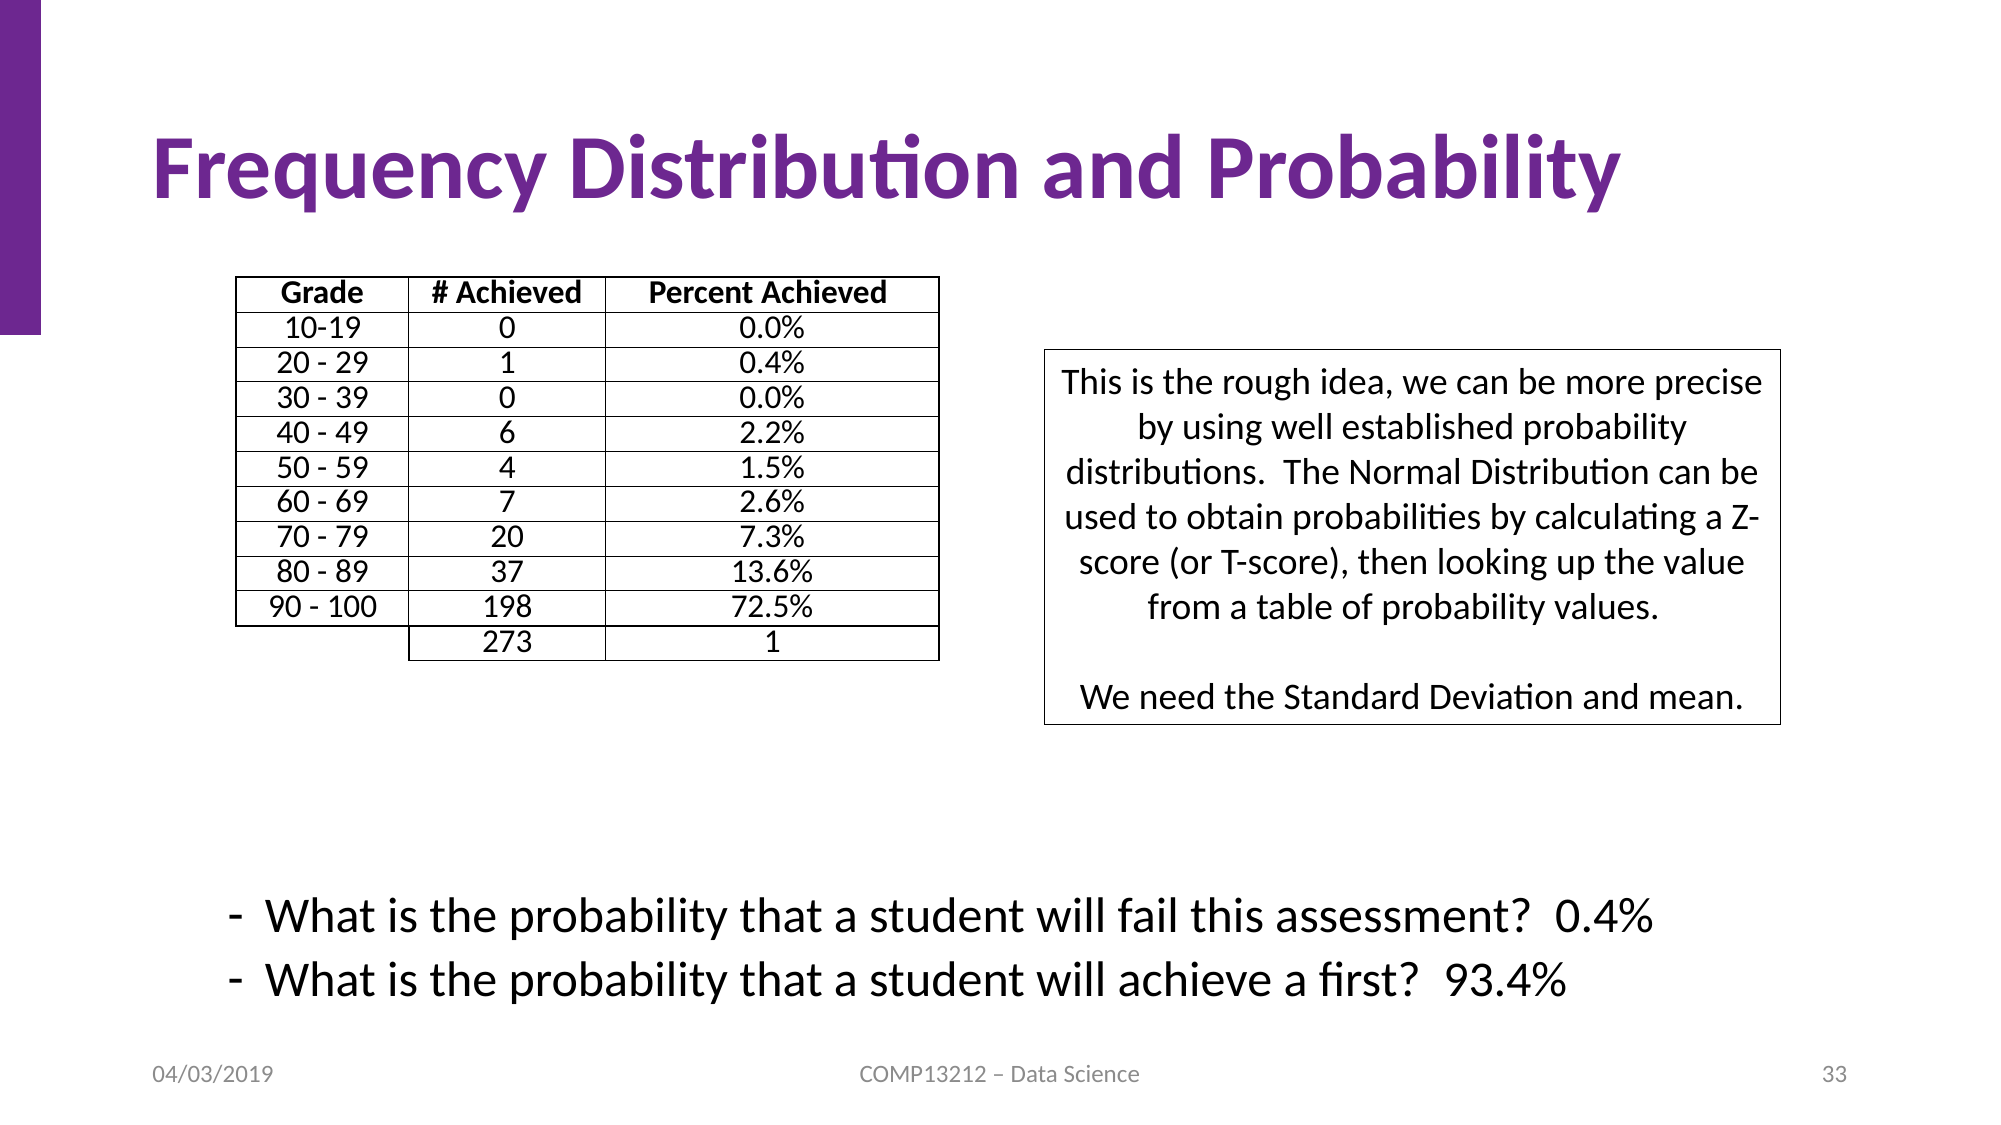

# Frequency Distribution and Probability
| Grade | # Achieved | Percent Achieved |
| --- | --- | --- |
| 10-19 | 0 | 0.0% |
| 20 - 29 | 1 | 0.4% |
| 30 - 39 | 0 | 0.0% |
| 40 - 49 | 6 | 2.2% |
| 50 - 59 | 4 | 1.5% |
| 60 - 69 | 7 | 2.6% |
| 70 - 79 | 20 | 7.3% |
| 80 - 89 | 37 | 13.6% |
| 90 - 100 | 198 | 72.5% |
|  | 273 | 1 |

What is the probability that a student will fail this assessment?  0.4%
What is the probability that a student will achieve a first?  93.4%
This is the rough idea, we can be more precise by using well established probability distributions.  The Normal Distribution can be used to obtain probabilities by calculating a Z-score (or T-score), then looking up the value from a table of probability values.

We need the Standard Deviation and mean.
04/03/2019
COMP13212 – Data Science
33